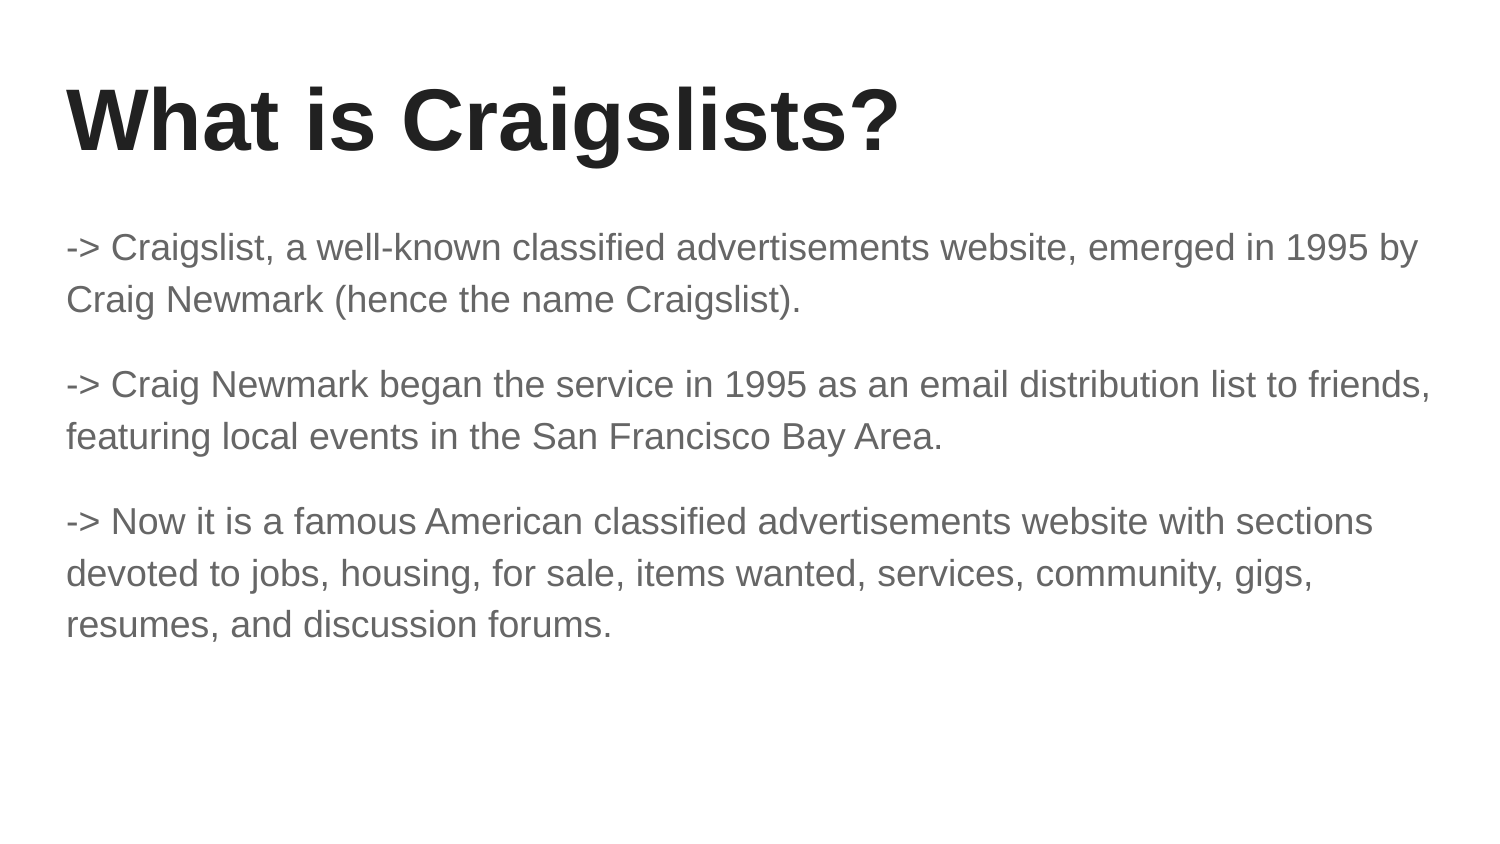

# What is Craigslists?
-> Craigslist, a well-known classified advertisements website, emerged in 1995 by Craig Newmark (hence the name Craigslist).
-> Craig Newmark began the service in 1995 as an email distribution list to friends, featuring local events in the San Francisco Bay Area.
-> Now it is a famous American classified advertisements website with sections devoted to jobs, housing, for sale, items wanted, services, community, gigs, resumes, and discussion forums.